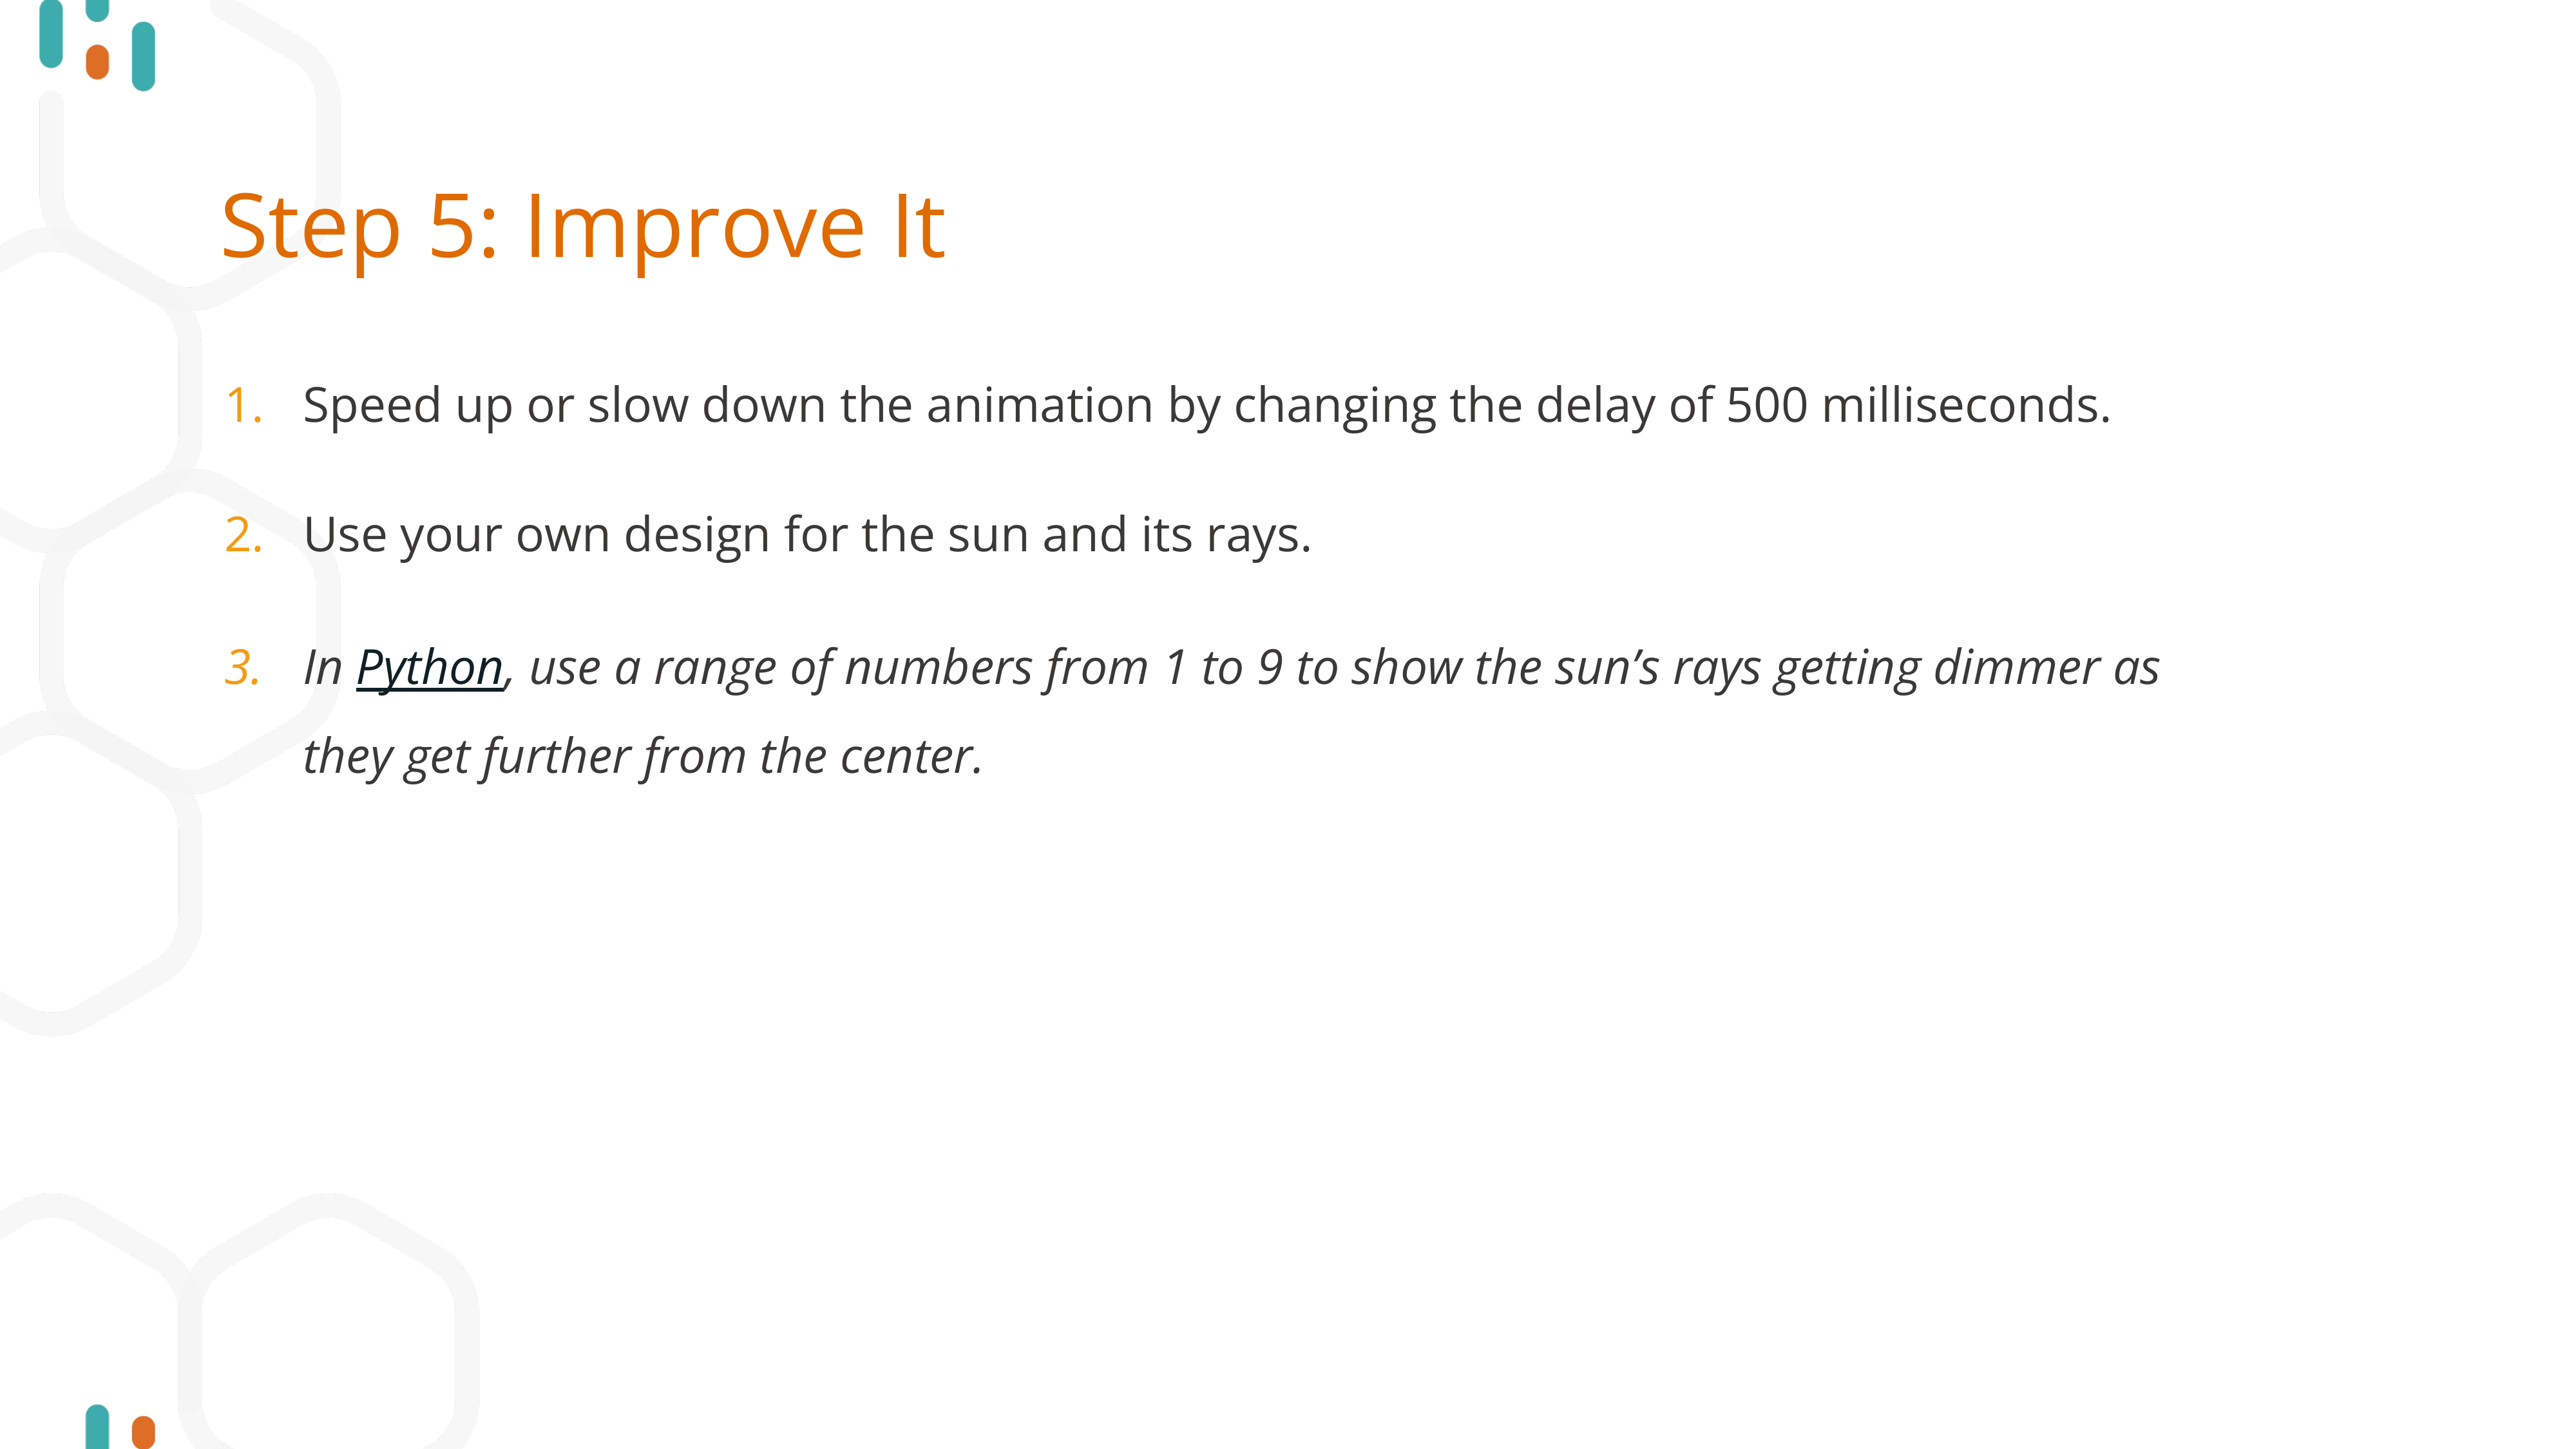

# Step 5: Improve It
Speed up or slow down the animation by changing the delay of 500 milliseconds.
Use your own design for the sun and its rays.
In Python, use a range of numbers from 1 to 9 to show the sun’s rays getting dimmer as they get further from the center.